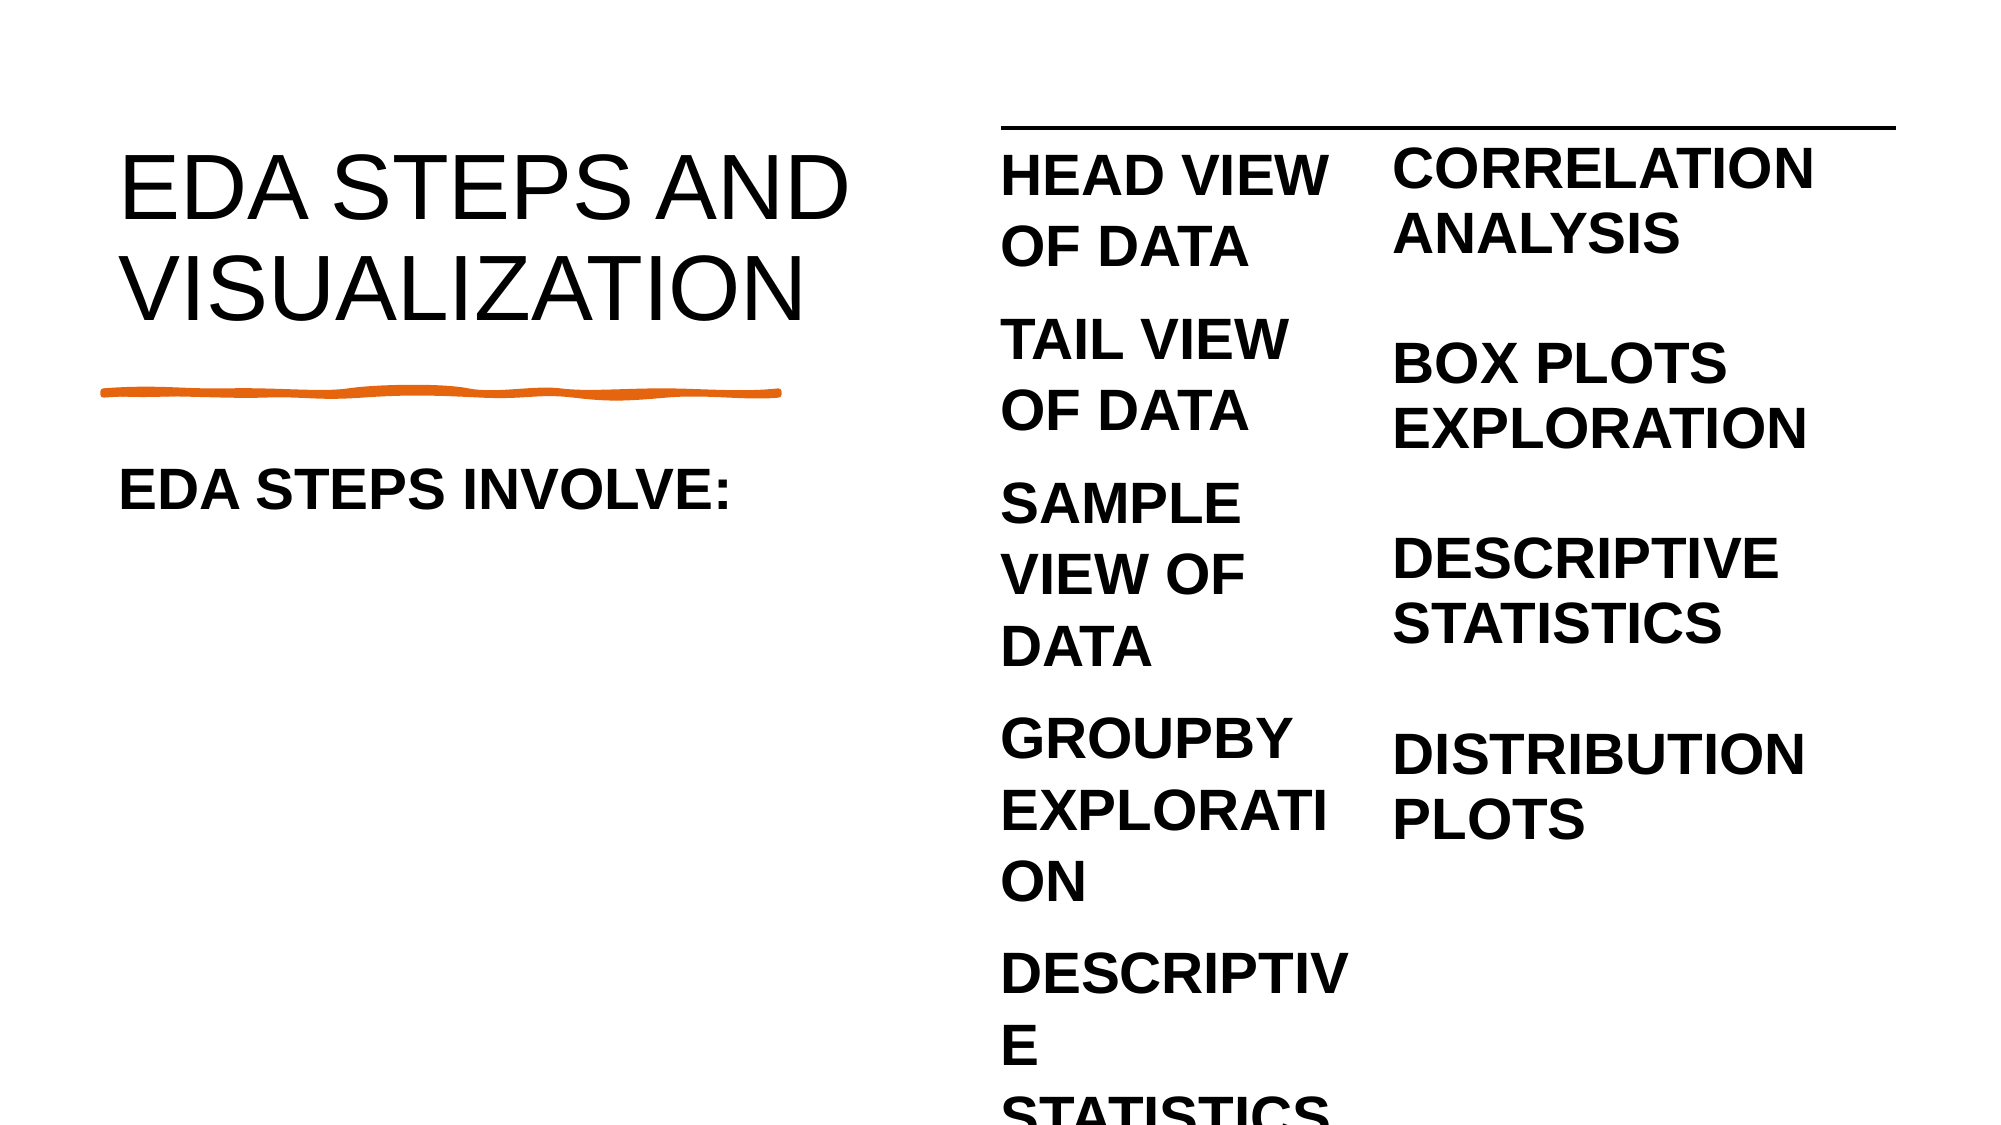

# EDA STEPS AND VISUALIZATION
| HEAD VIEW OF DATA TAIL VIEW OF DATA SAMPLE VIEW OF DATA GROUPBY EXPLORATION DESCRIPTIVE STATISTICS SCATTER PLOTS | CORRELATION ANALYSIS BOX PLOTS EXPLORATION DESCRIPTIVE STATISTICS DISTRIBUTION PLOTS |
| --- | --- |

EDA STEPS INVOLVE: